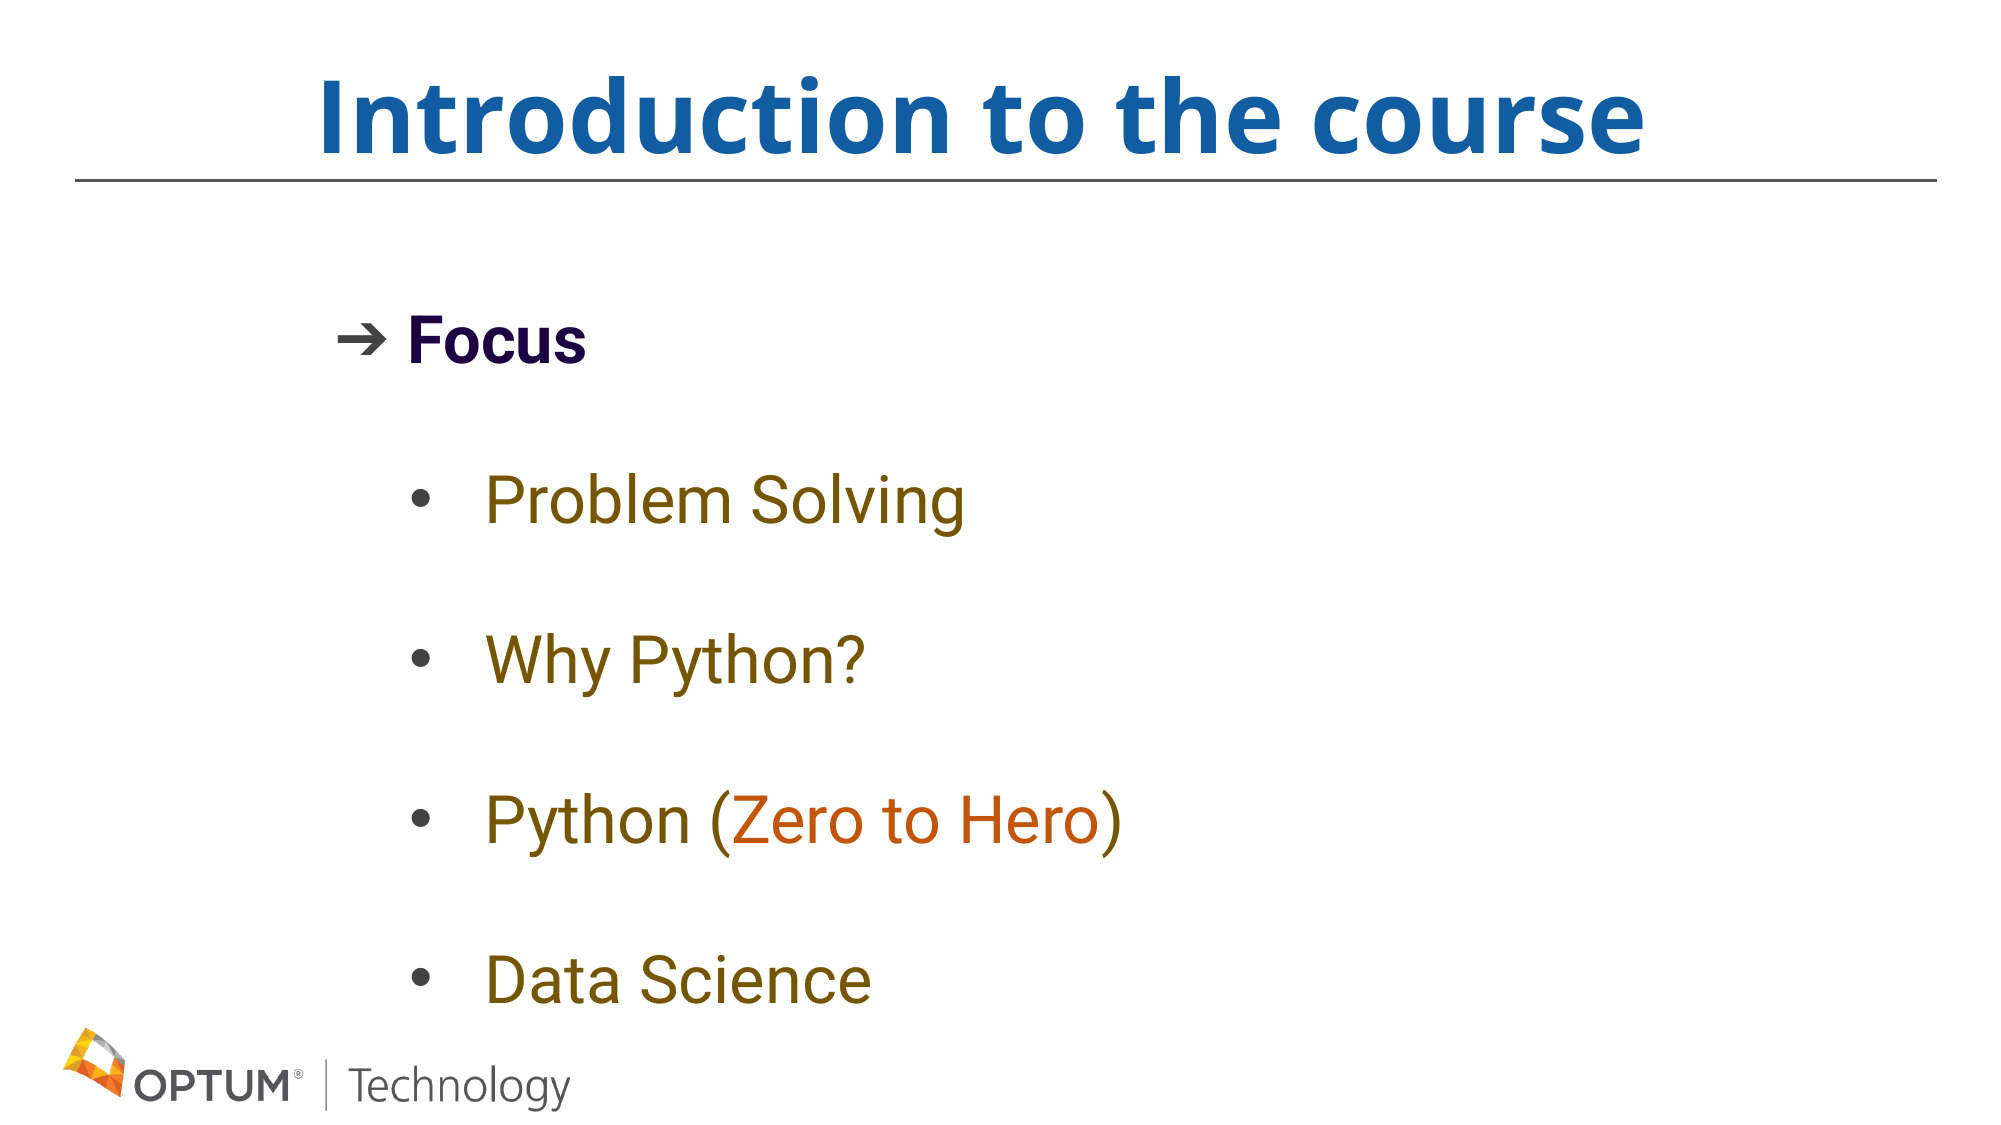

Introduction to the course
 Focus
Problem Solving
Why Python?
Python (Zero to Hero)
Data Science